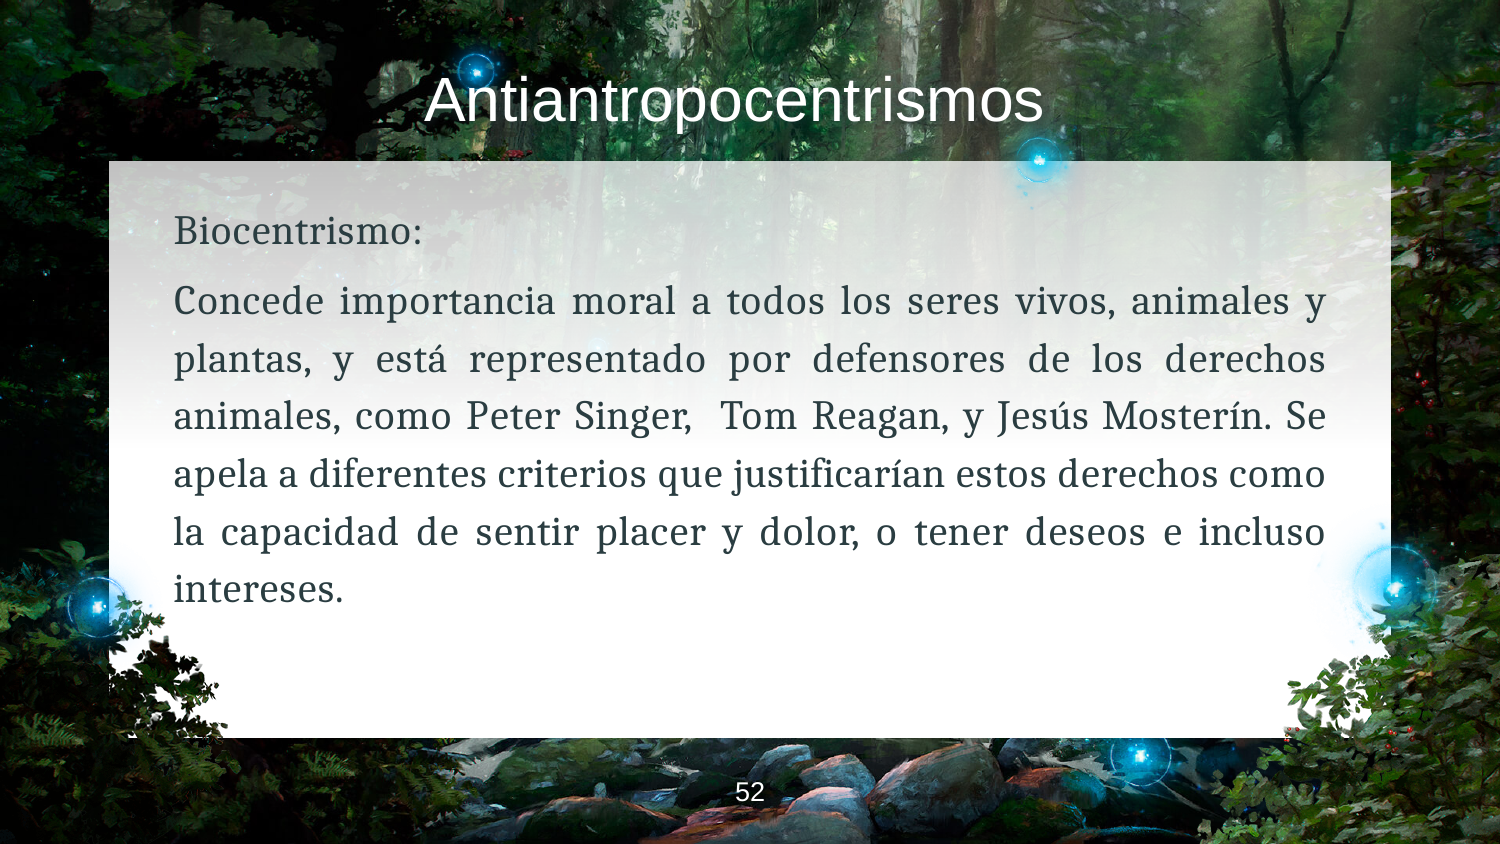

# Antiantropocentrismos
Biocentrismo:
Concede importancia moral a todos los seres vivos, animales y plantas, y está representado por defensores de los derechos animales, como Peter Singer,  Tom Reagan, y Jesús Mosterín. Se apela a diferentes criterios que justificarían estos derechos como la capacidad de sentir placer y dolor, o tener deseos e incluso intereses.

52